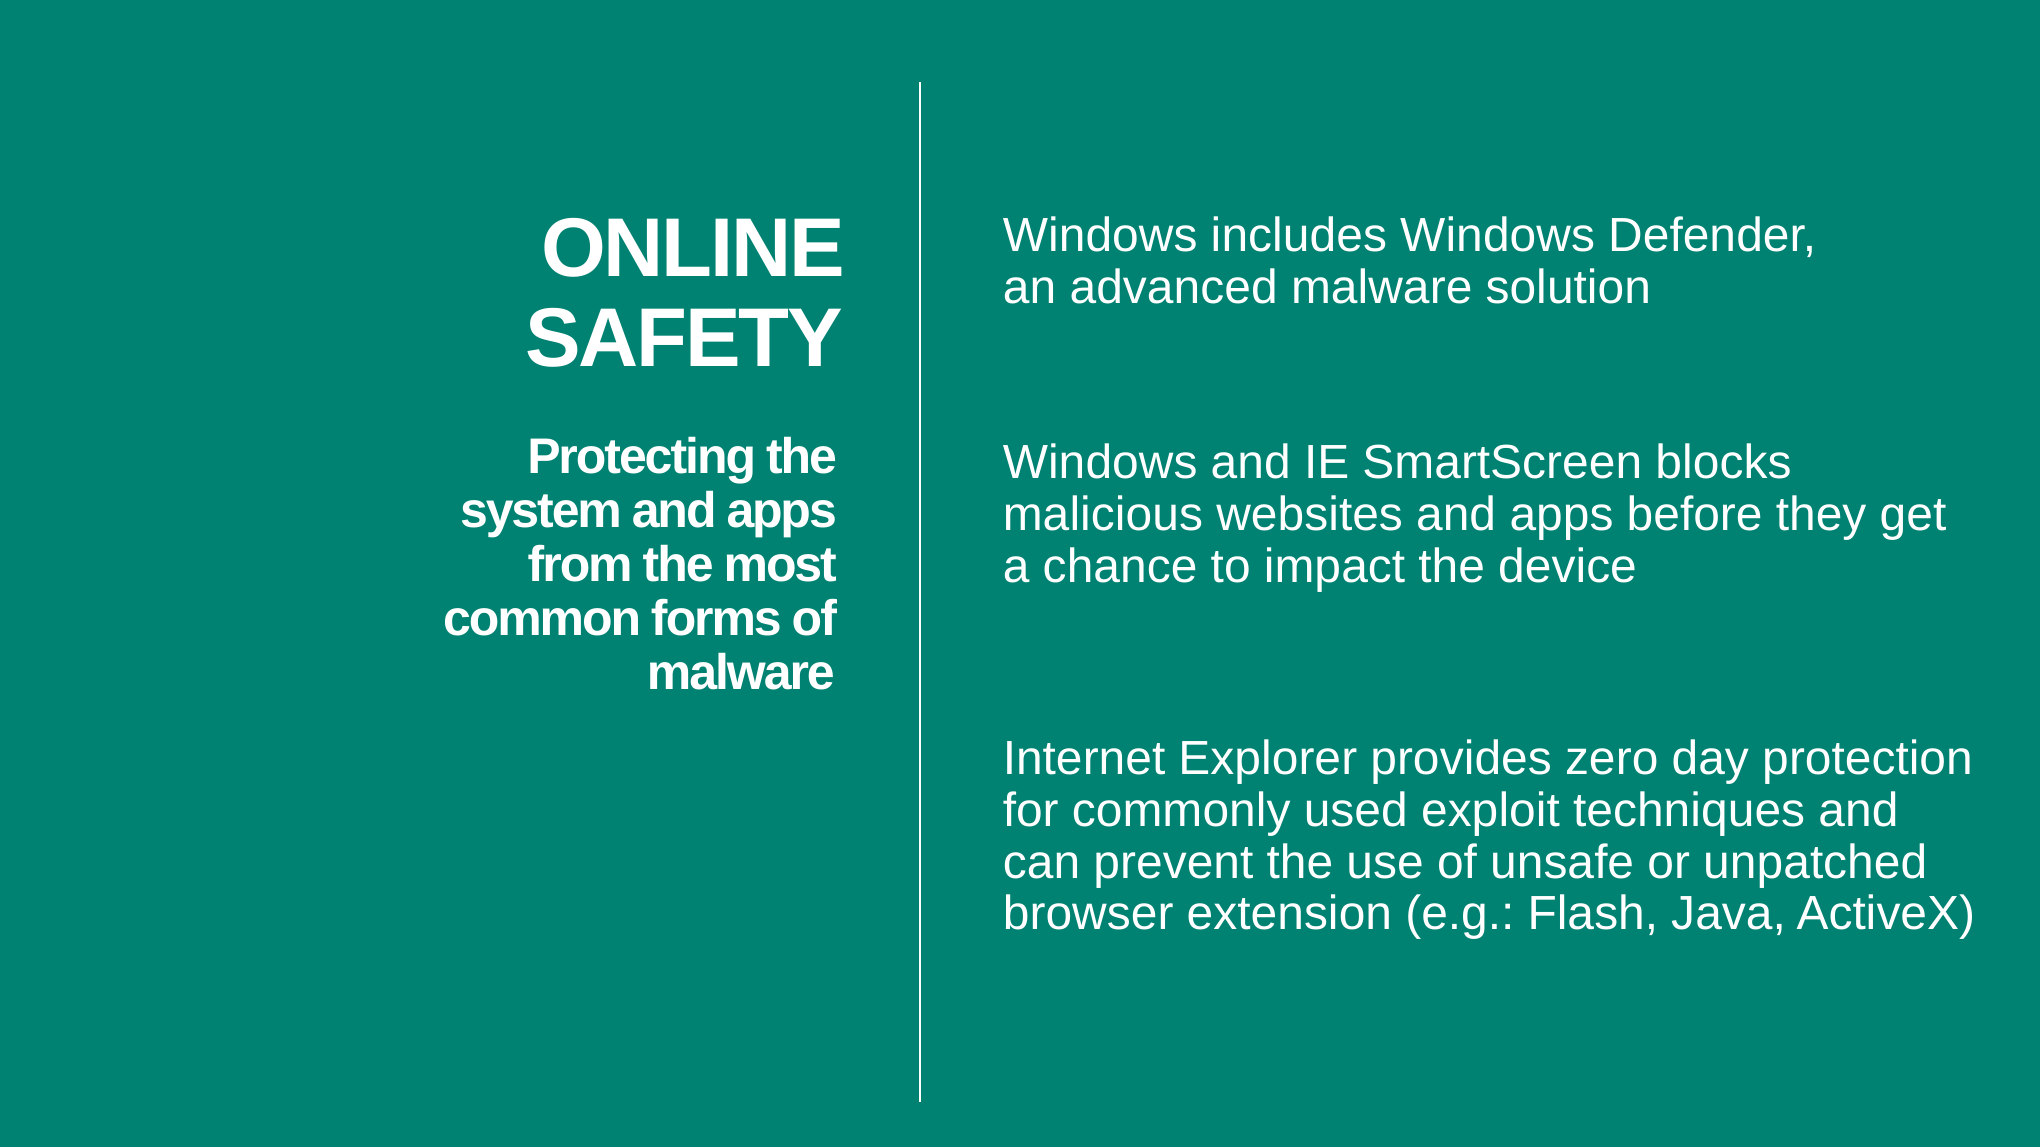

ONLINE SAFETY
Windows includes Windows Defender, an advanced malware solution
Protecting the system and apps from the most common forms of malware
Windows and IE SmartScreen blocks malicious websites and apps before they get a chance to impact the device
Internet Explorer provides zero day protection for commonly used exploit techniques and can prevent the use of unsafe or unpatched browser extension (e.g.: Flash, Java, ActiveX)